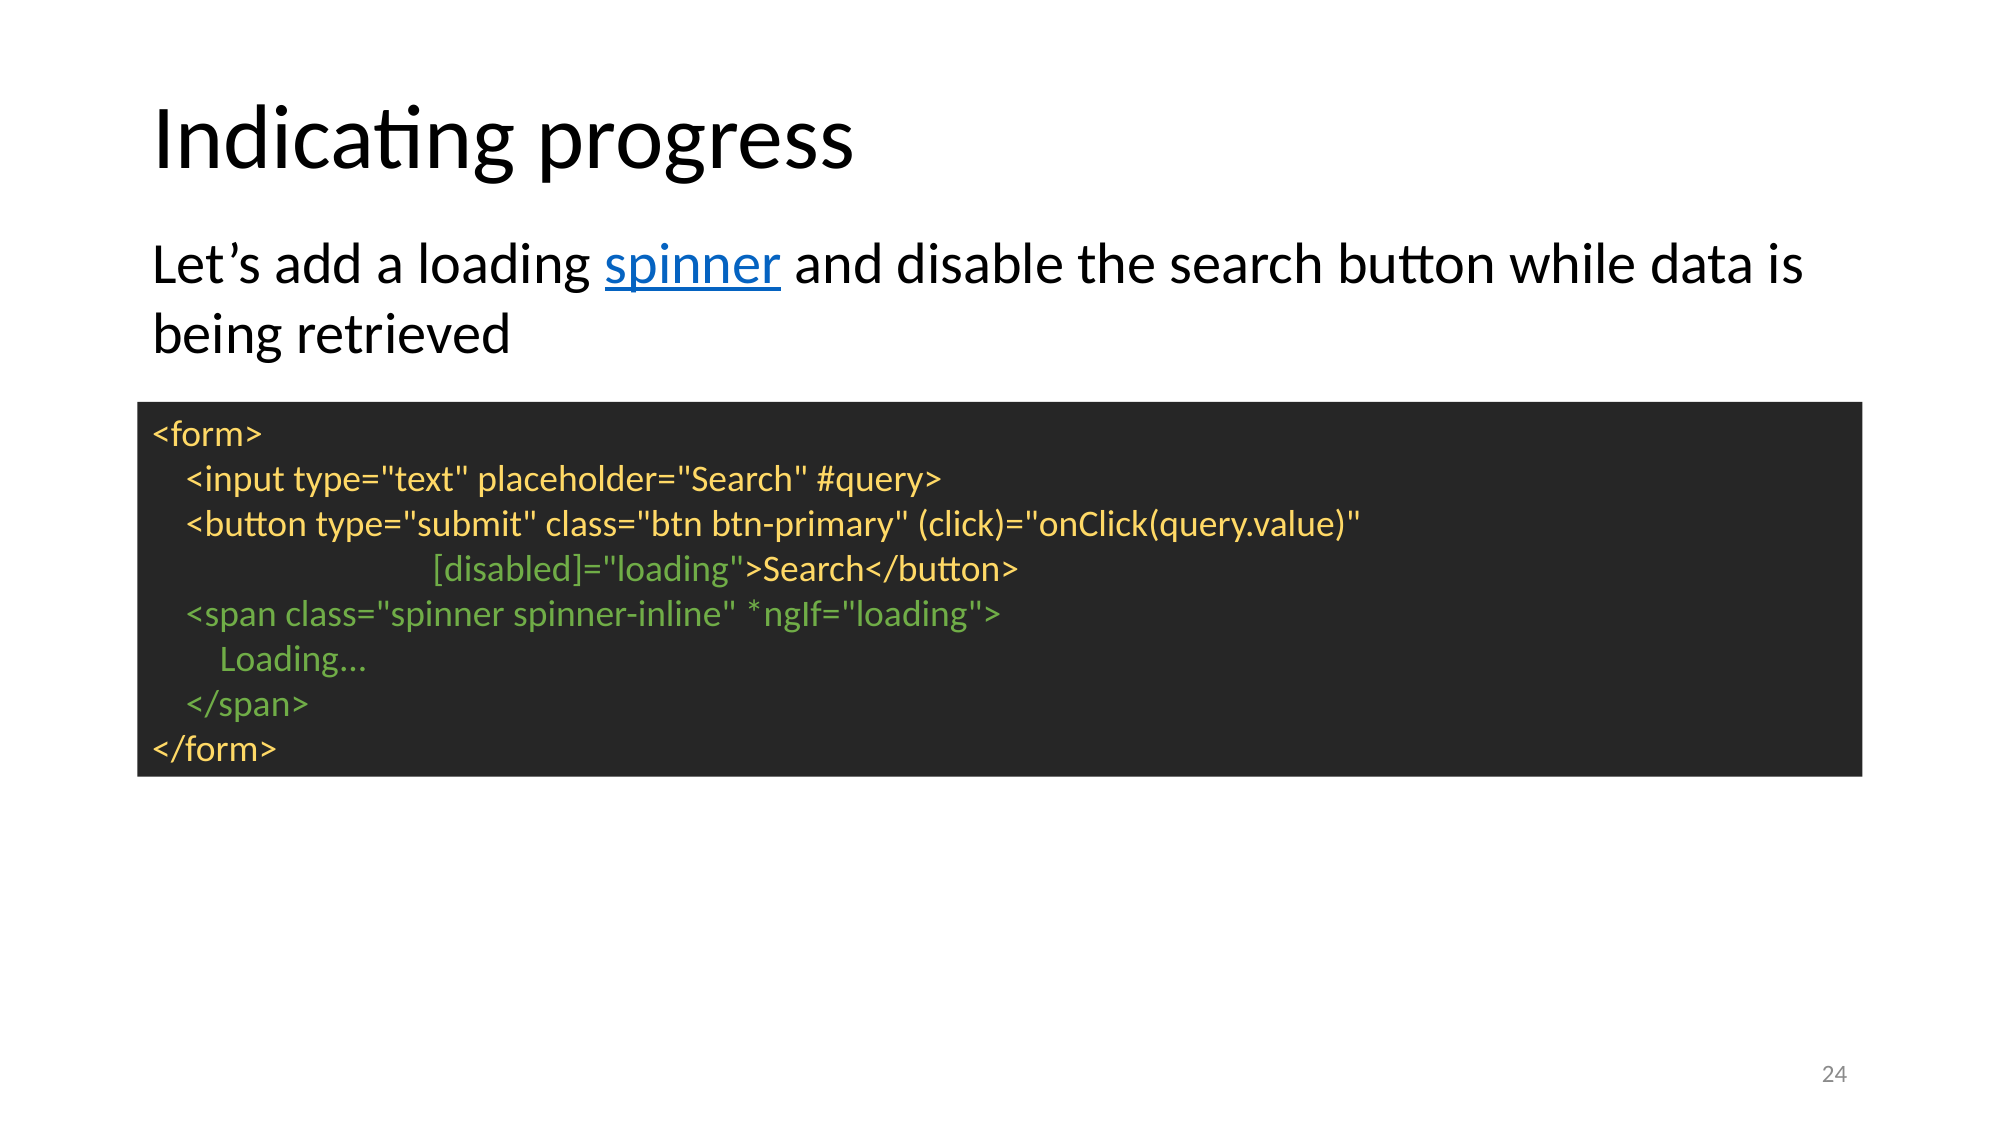

# Indicating progress
Let’s add a loading spinner and disable the search button while data is being retrieved

<form>
    <input type="text" placeholder="Search" #query>
    <button type="submit" class="btn btn-primary" (click)="onClick(query.value)"
                                 [disabled]="loading">Search</button>
    <span class="spinner spinner-inline" *ngIf="loading">
        Loading...
    </span>
</form>
24